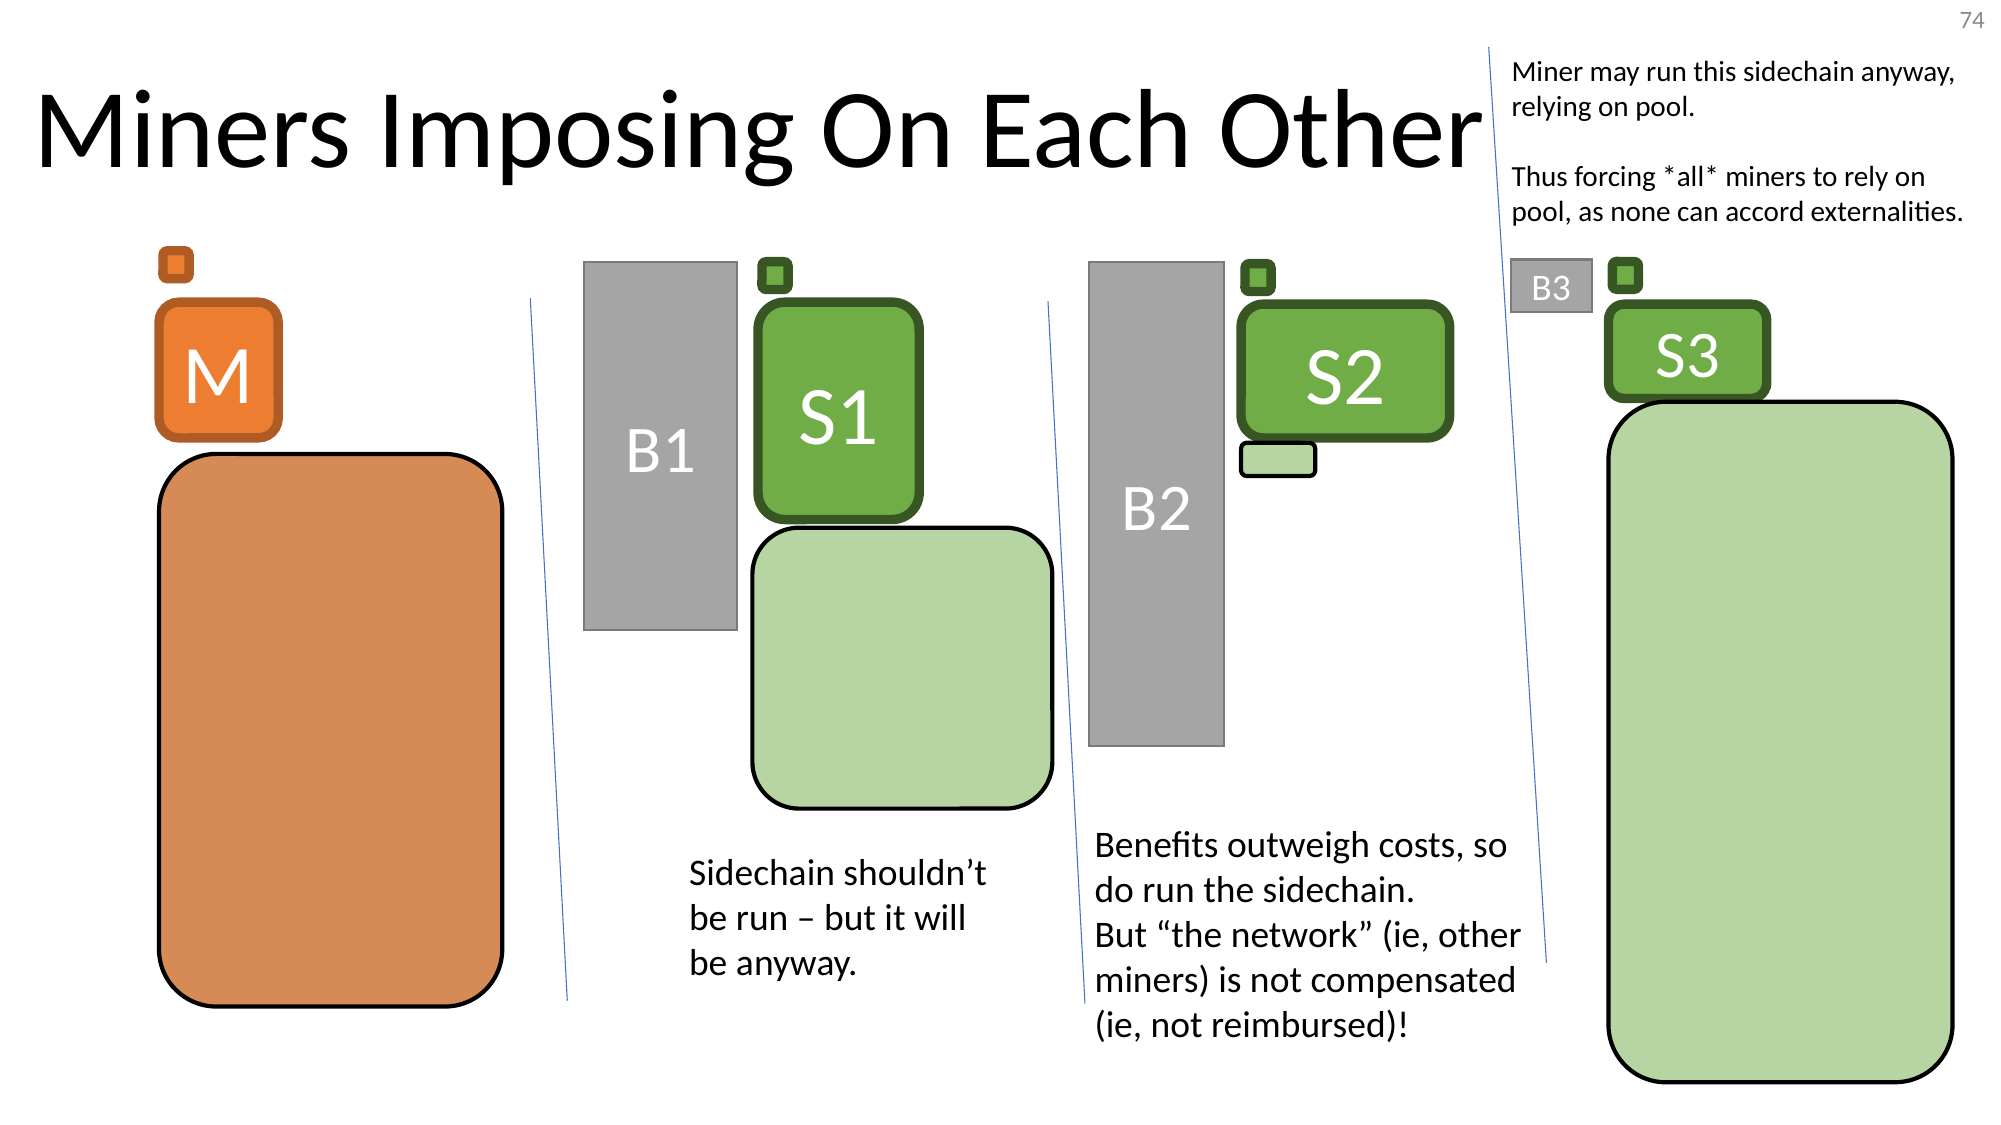

74
Miner may run this sidechain anyway, relying on pool.
Thus forcing *all* miners to rely on pool, as none can accord externalities.
# Miners Imposing On Each Other

B3

B2
B1

M
S1
S2
S3

Benefits outweigh costs, so do run the sidechain.
But “the network” (ie, other miners) is not compensated
(ie, not reimbursed)!
Sidechain shouldn’t be run – but it will be anyway.